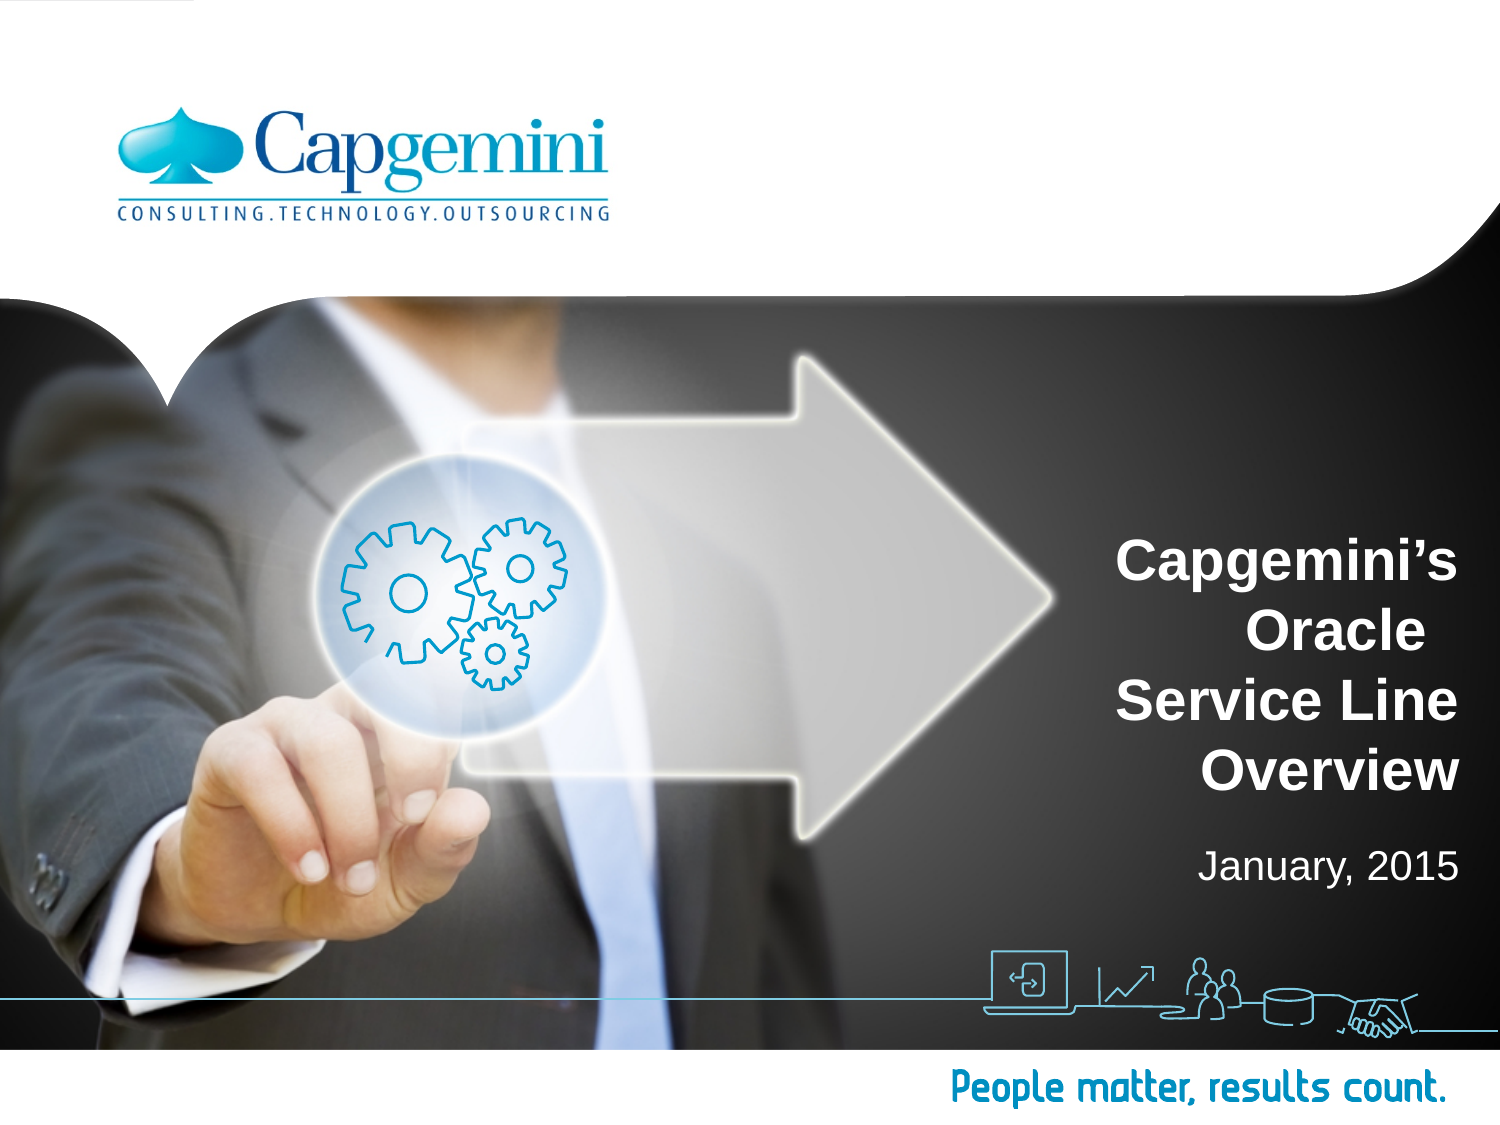

# Capgemini’s Oracle Service Line Overview

January, 2015